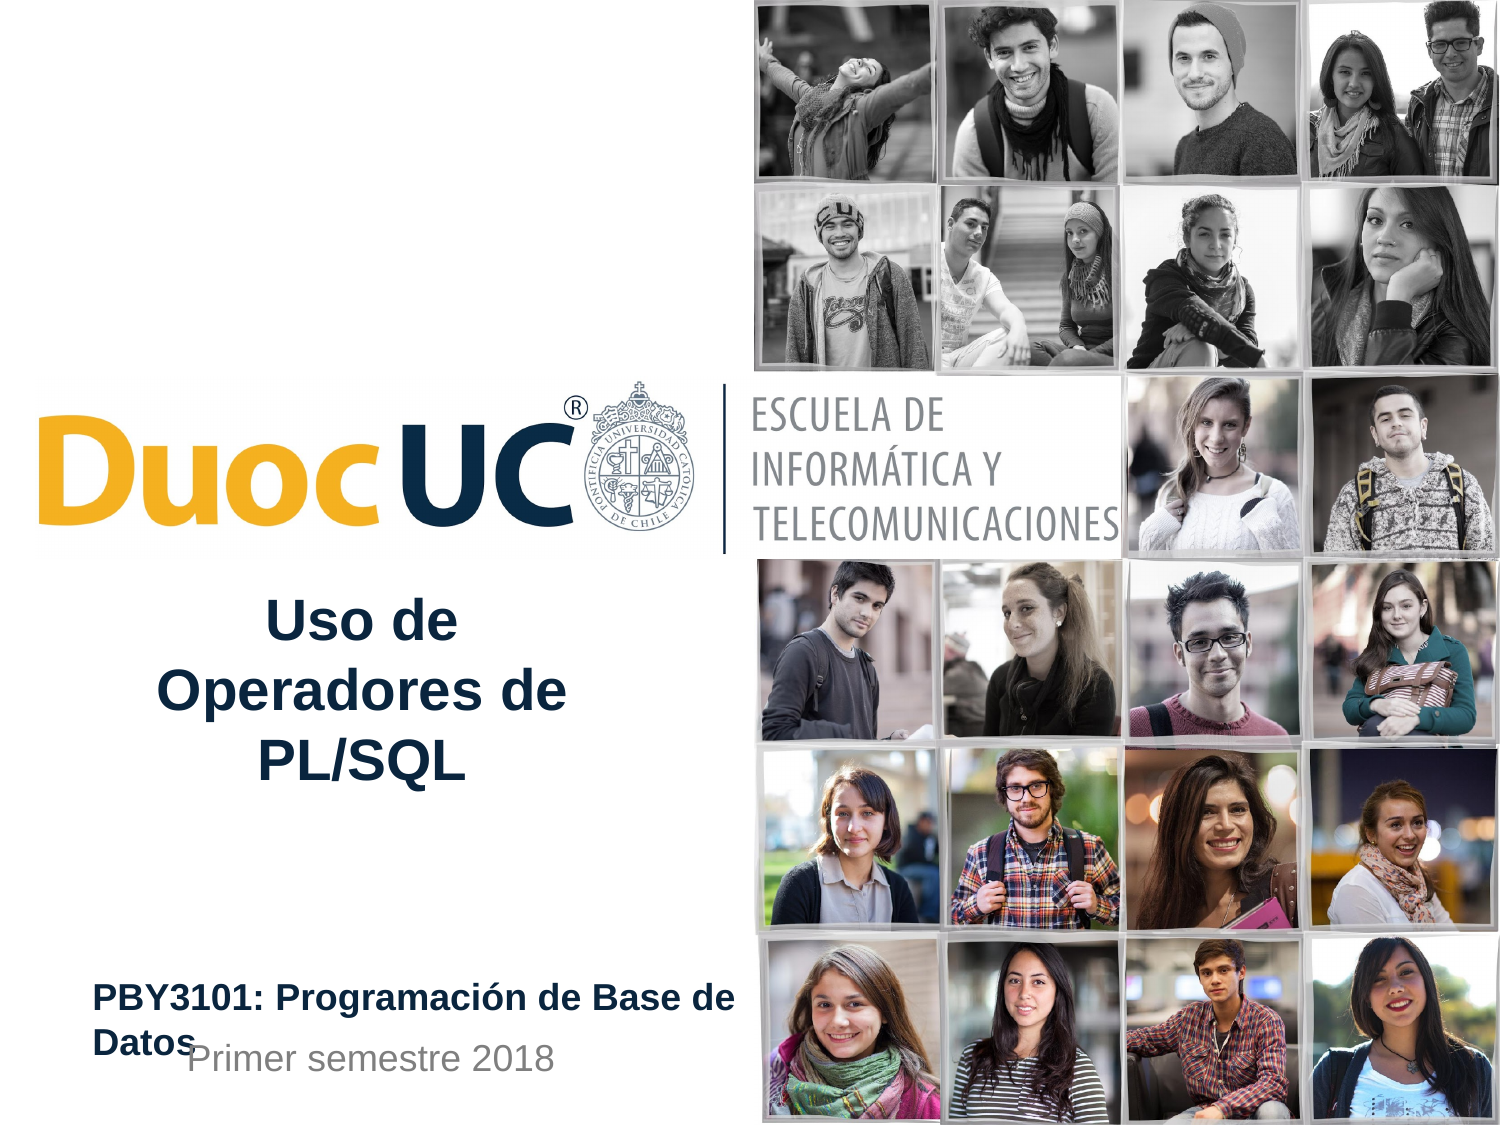

Uso de Operadores de PL/SQL
PBY3101: Programación de Base de Datos
Primer semestre 2018